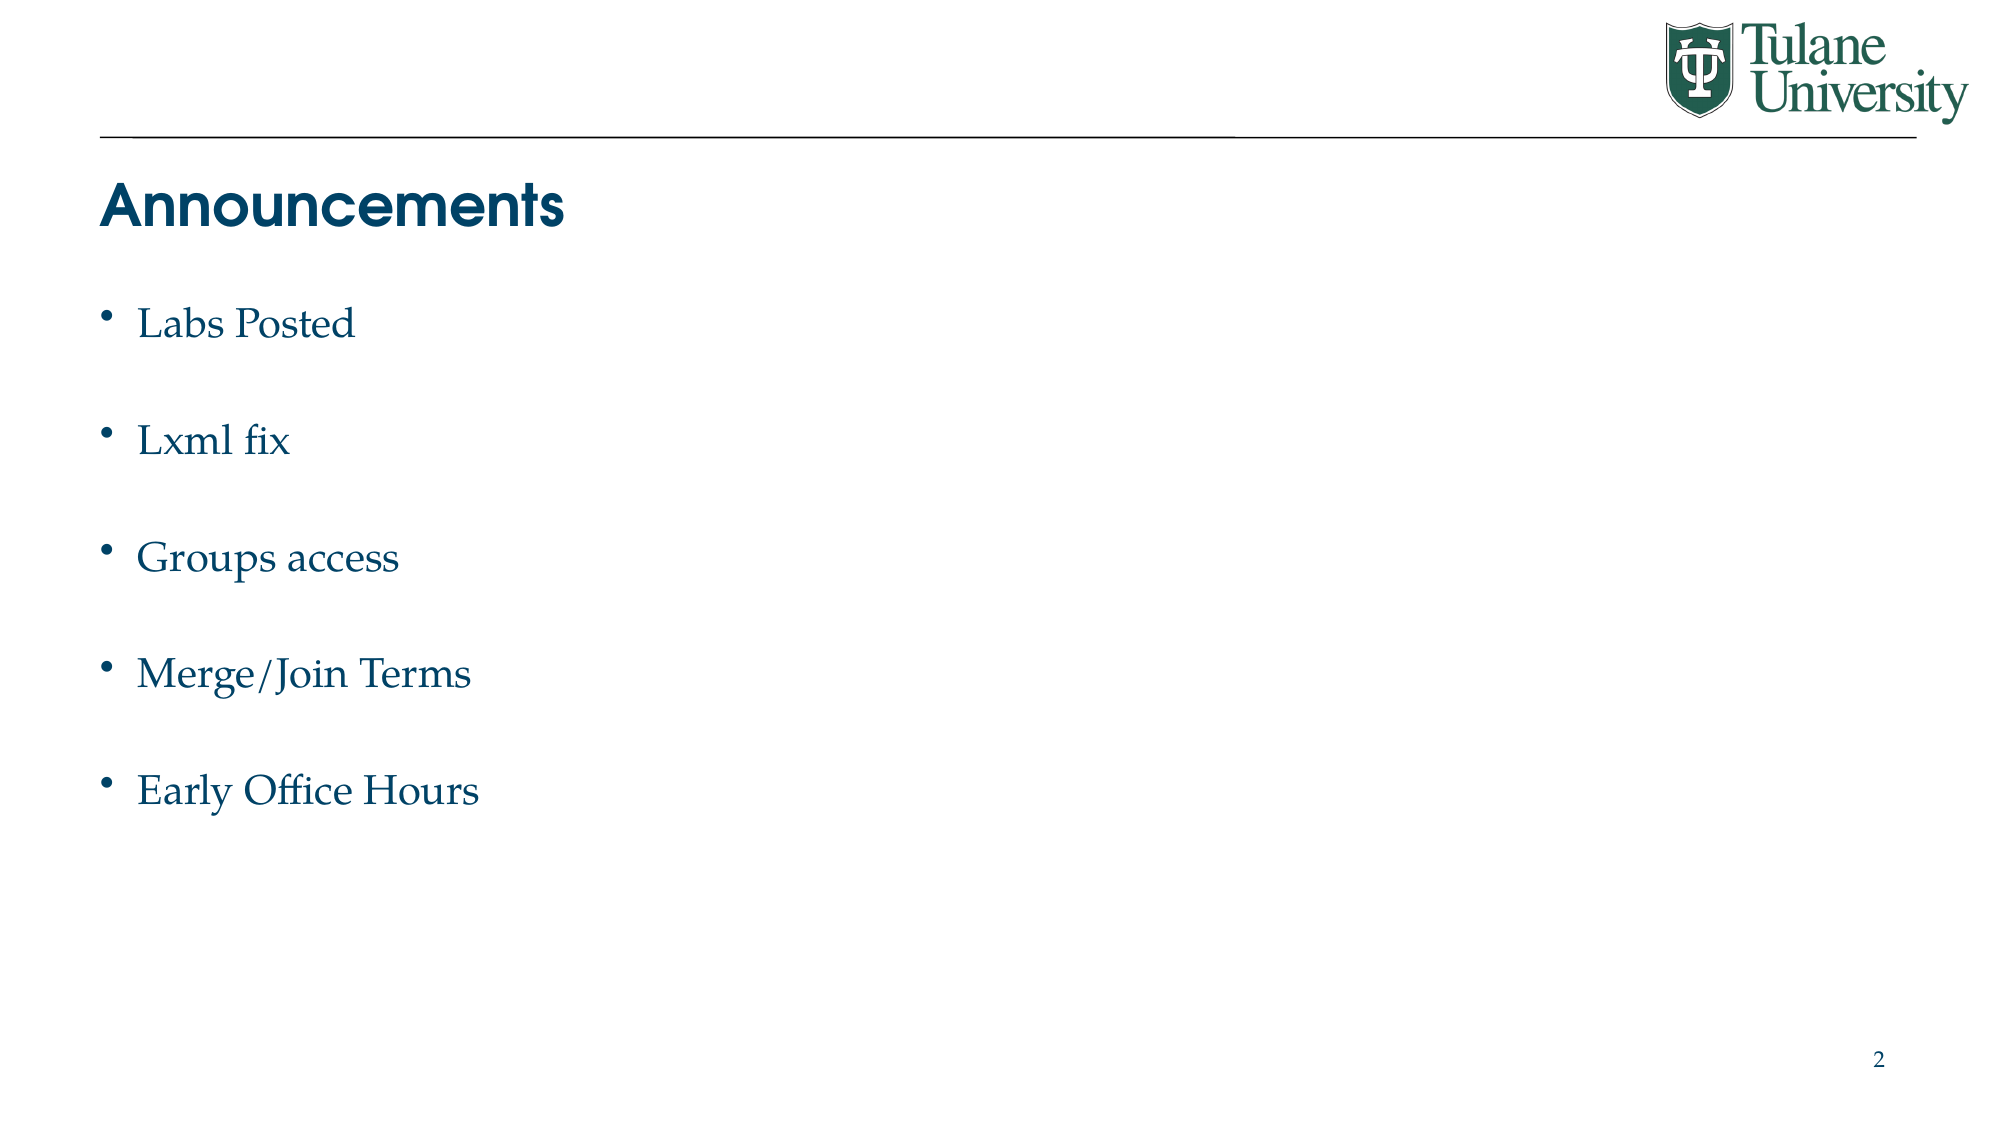

# Announcements
Labs Posted

Lxml fix

Groups access

Merge/Join Terms

Early Office Hours

2